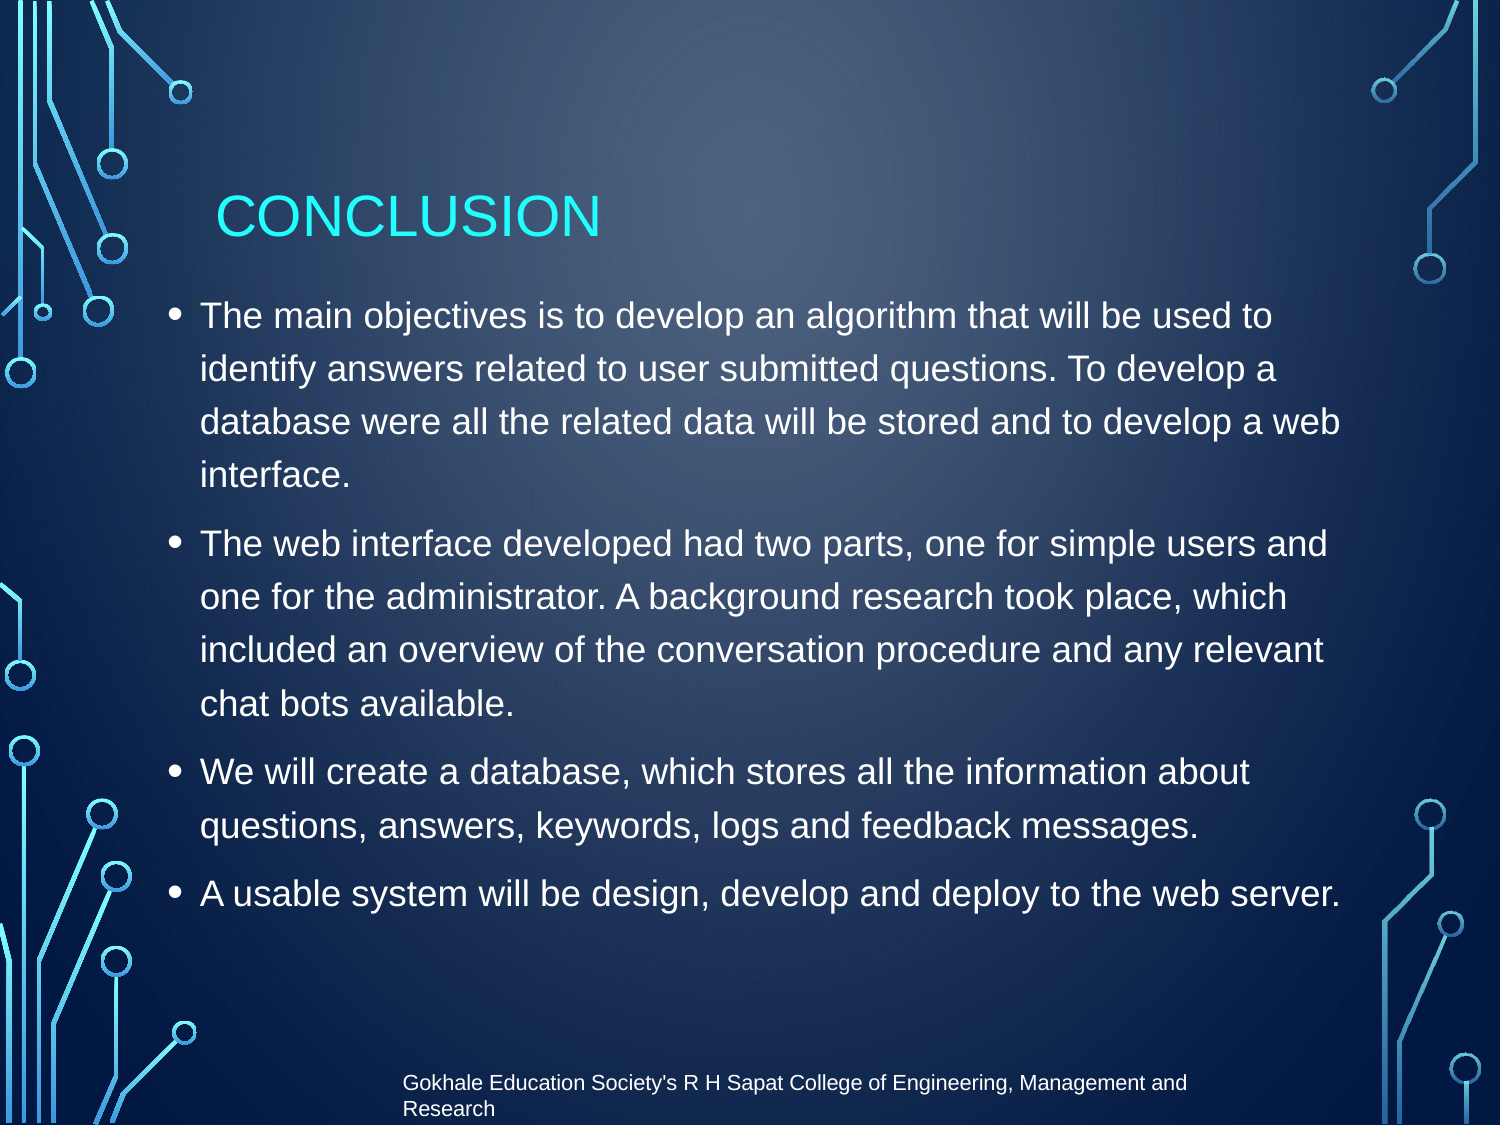

# Conclusion
The main objectives is to develop an algorithm that will be used to identify answers related to user submitted questions. To develop a database were all the related data will be stored and to develop a web interface.
The web interface developed had two parts, one for simple users and one for the administrator. A background research took place, which included an overview of the conversation procedure and any relevant chat bots available.
We will create a database, which stores all the information about questions, answers, keywords, logs and feedback messages.
A usable system will be design, develop and deploy to the web server.
Gokhale Education Society's R H Sapat College of Engineering, Management and Research